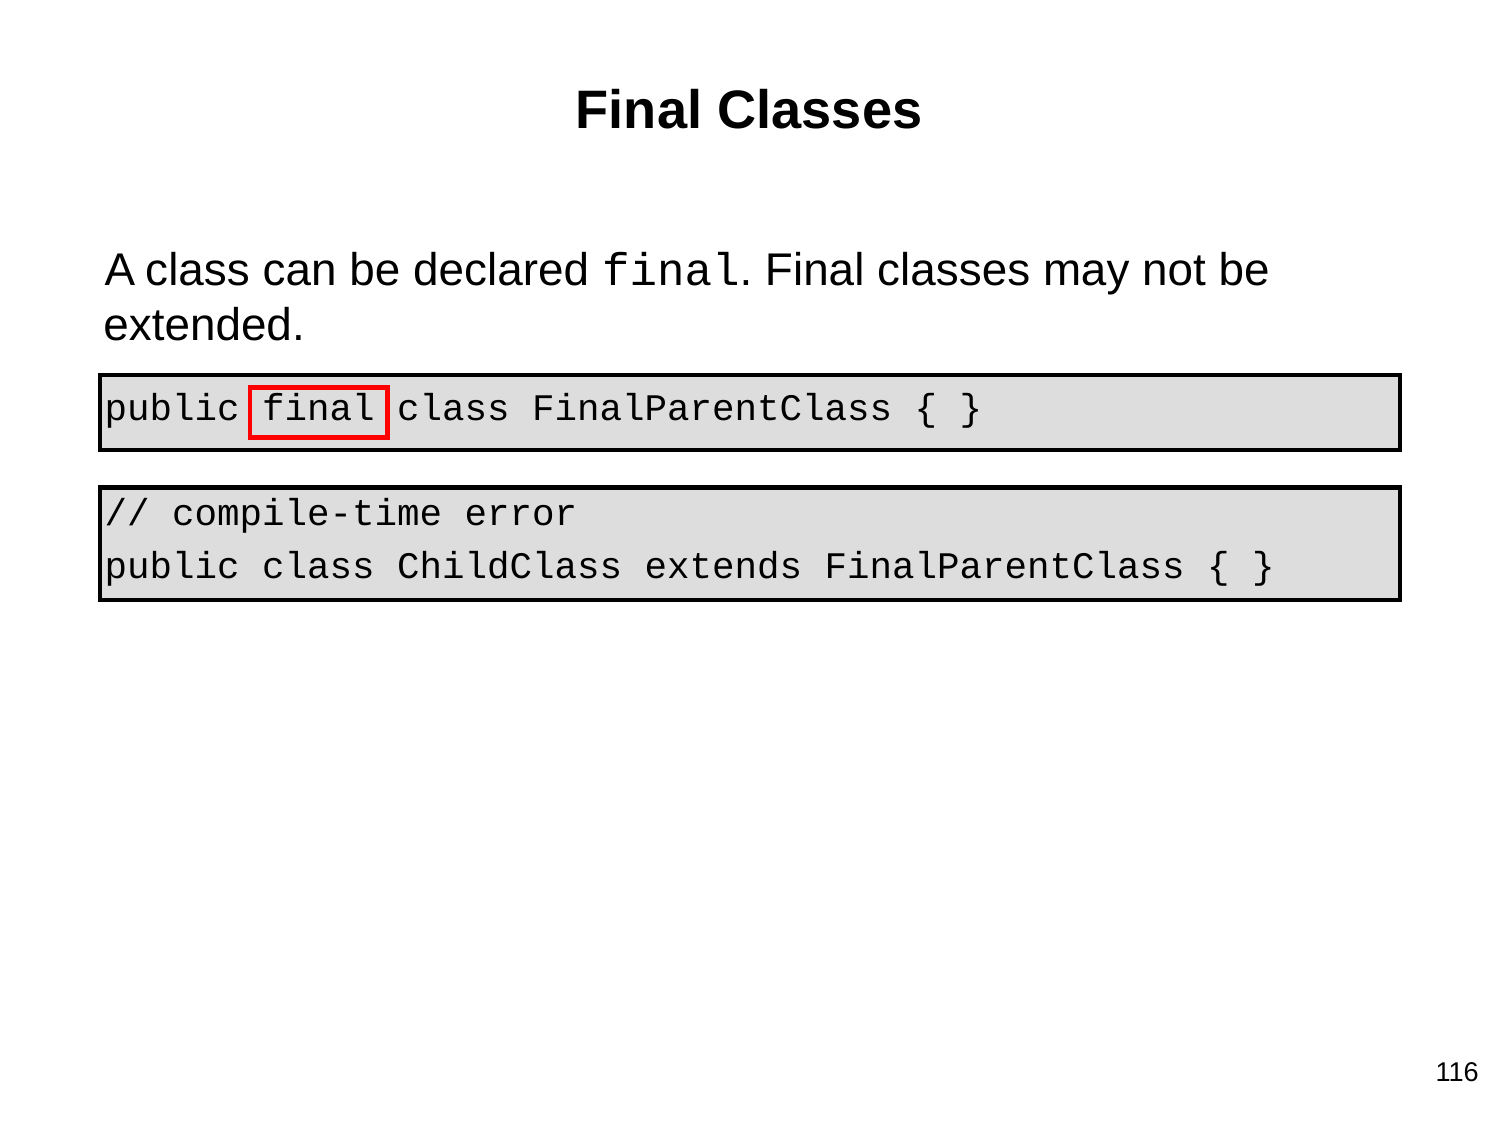

# Final Classes
A class can be declared final. Final classes may not be extended.

public final class FinalParentClass { }

// compile-time error
public class ChildClass extends FinalParentClass { }

116